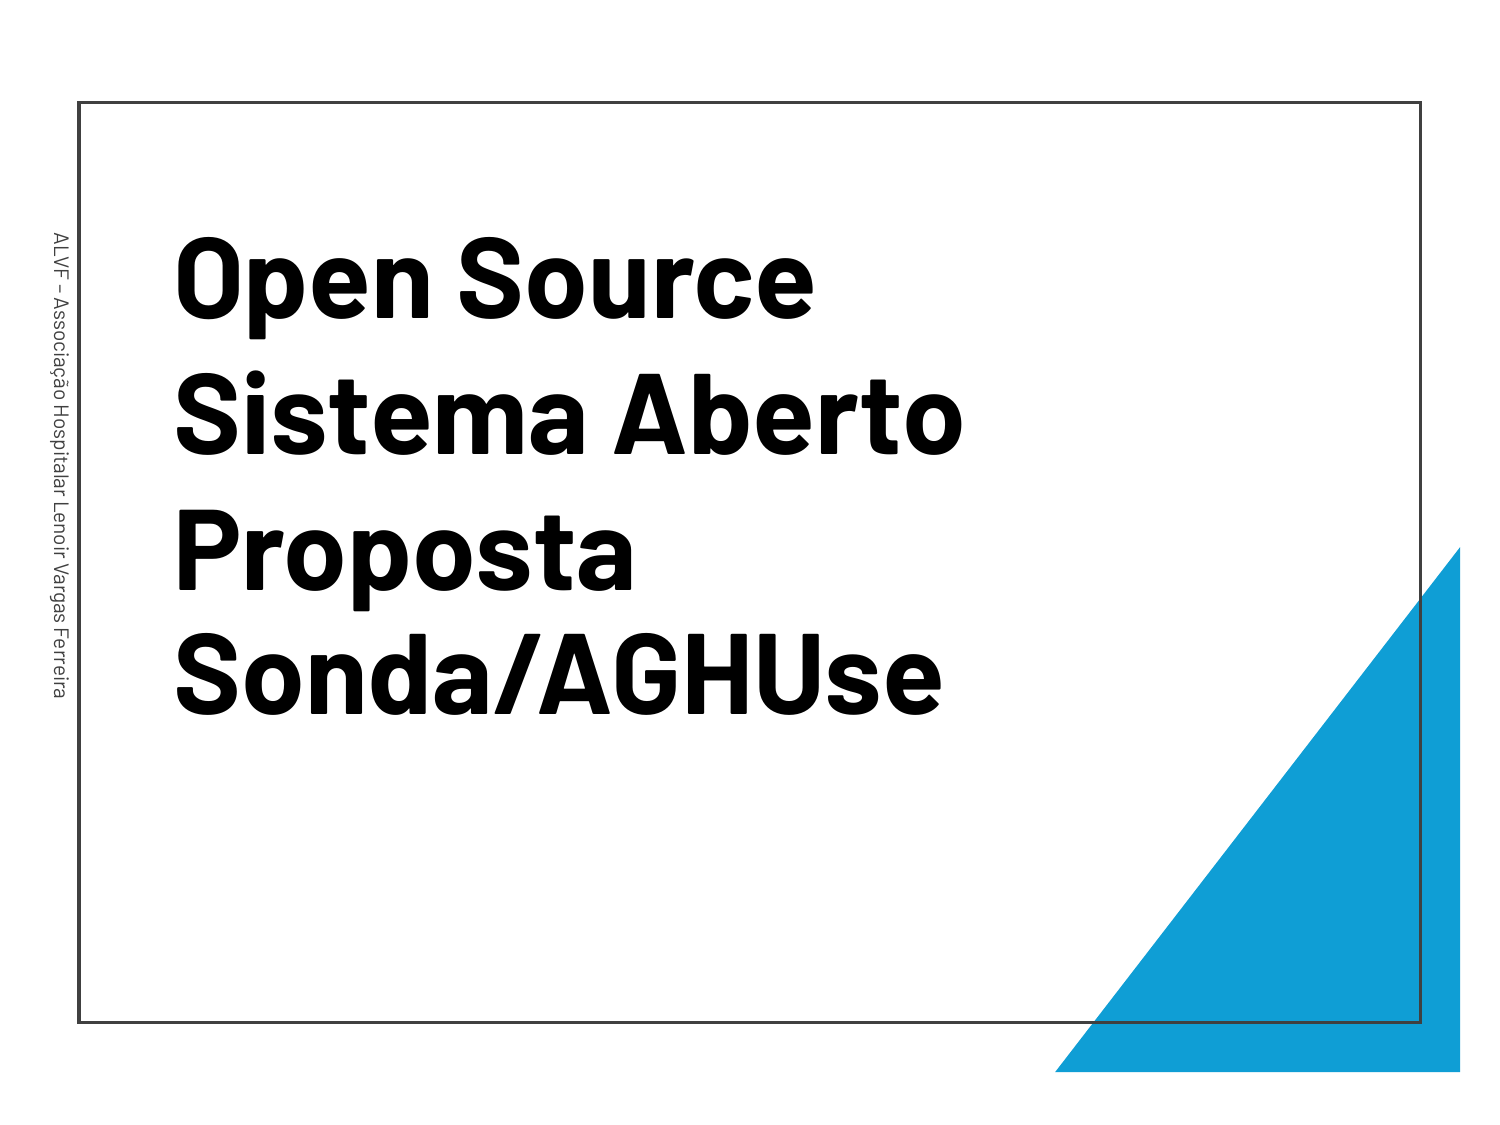

Open Source
Sistema Aberto
Proposta Sonda/AGHUse
ALVF – Associação Hospitalar Lenoir Vargas Ferreira